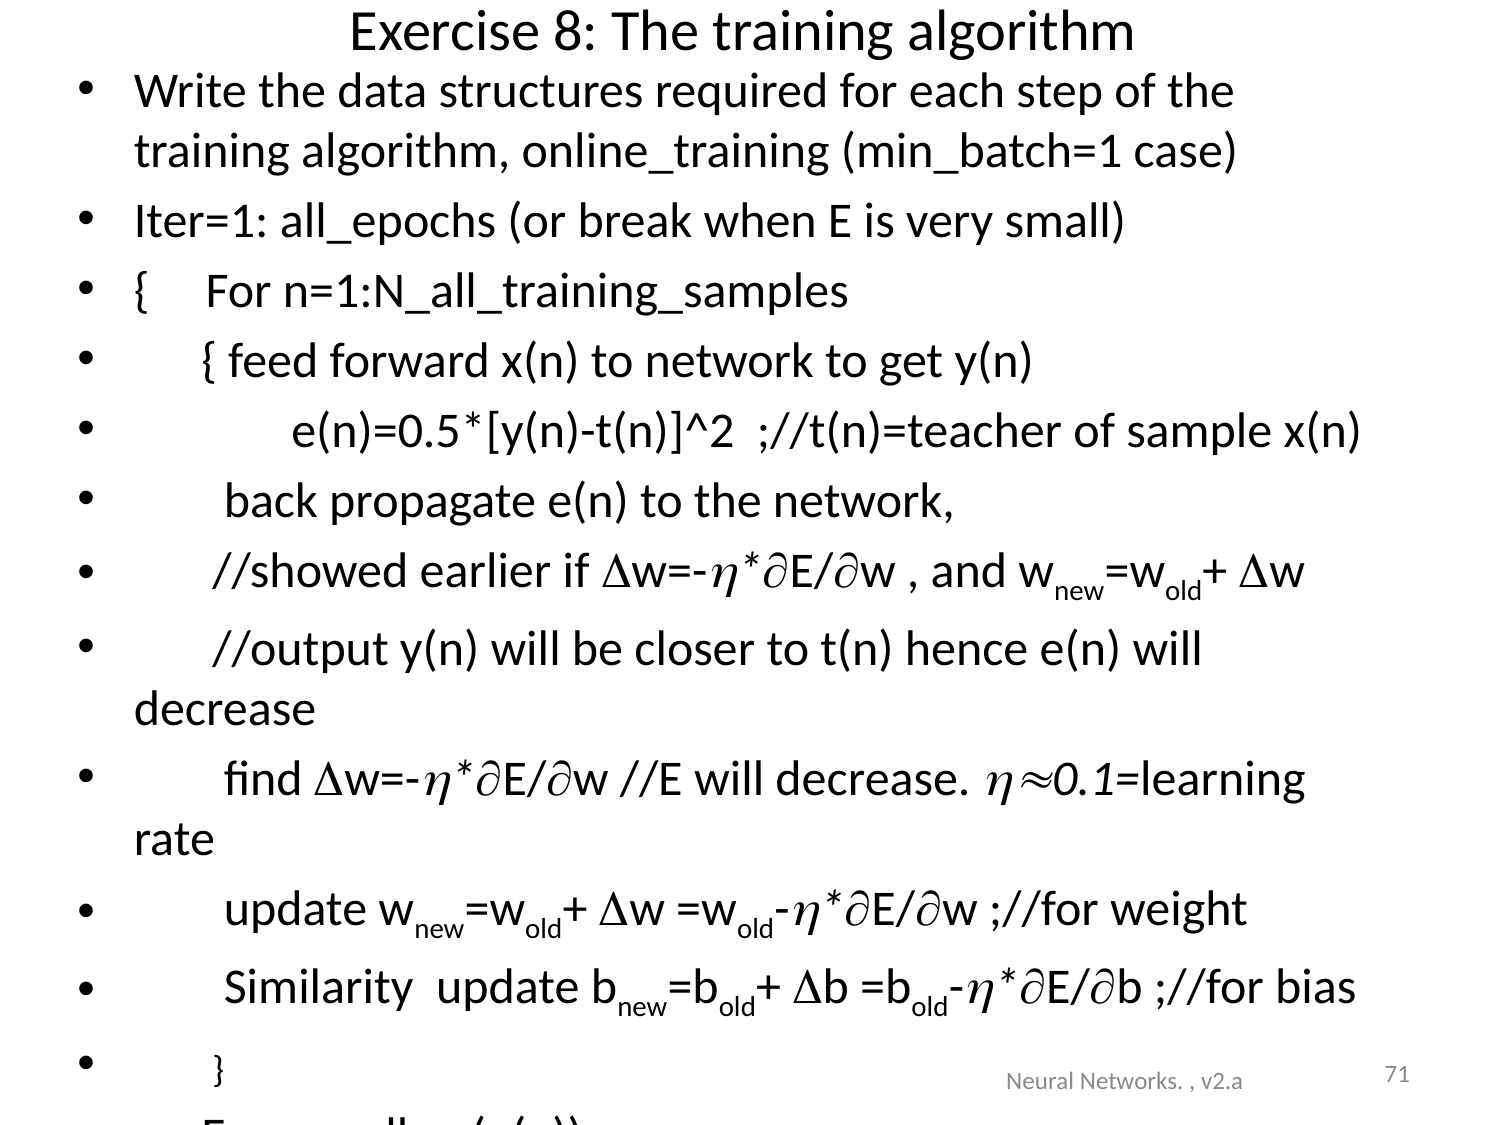

# Exercise 8: The training algorithm
Write the data structures required for each step of the training algorithm, online_training (min_batch=1 case)
Iter=1: all_epochs (or break when E is very small)
{     For n=1:N_all_training_samples
      { feed forward x(n) to network to get y(n)
              e(n)=0.5*[y(n)-t(n)]^2  ;//t(n)=teacher of sample x(n)
        back propagate e(n) to the network,
       //showed earlier if Δw=-η*∂E/∂w , and wnew=wold+ Δw
       //output y(n) will be closer to t(n) hence e(n) will decrease
        find Δw=-η*∂E/∂w //E will decrease. η≈0.1=learning rate
        update wnew=wold+ Δw =wold-η*∂E/∂w ;//for weight
        Similarity  update bnew=bold+ Δb =bold-η*∂E/∂b ;//for bias
       }
      E=sum_all_n (e(n))
}
71
Neural Networks. , v2.a